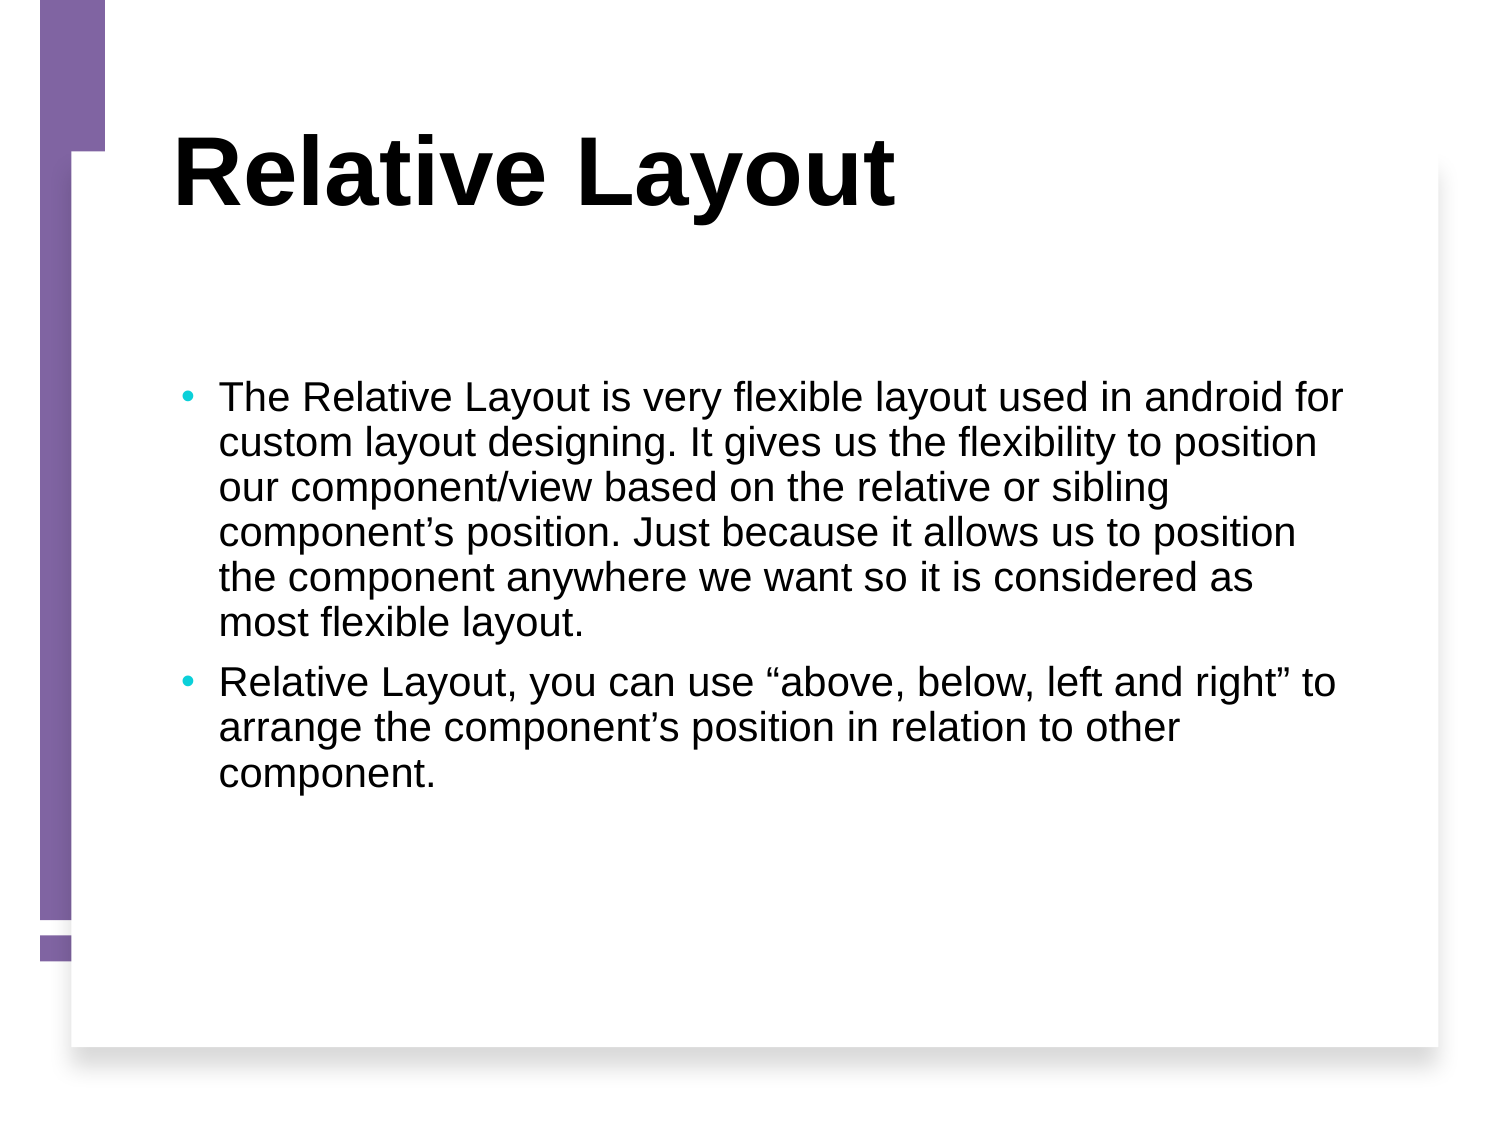

Relative Layout

The Relative Layout is very flexible layout used in android for custom layout designing. It gives us the flexibility to position our component/view based on the relative or sibling component’s position. Just because it allows us to position the component anywhere we want so it is considered as most flexible layout.
Relative Layout, you can use “above, below, left and right” to arrange the component’s position in relation to other component.